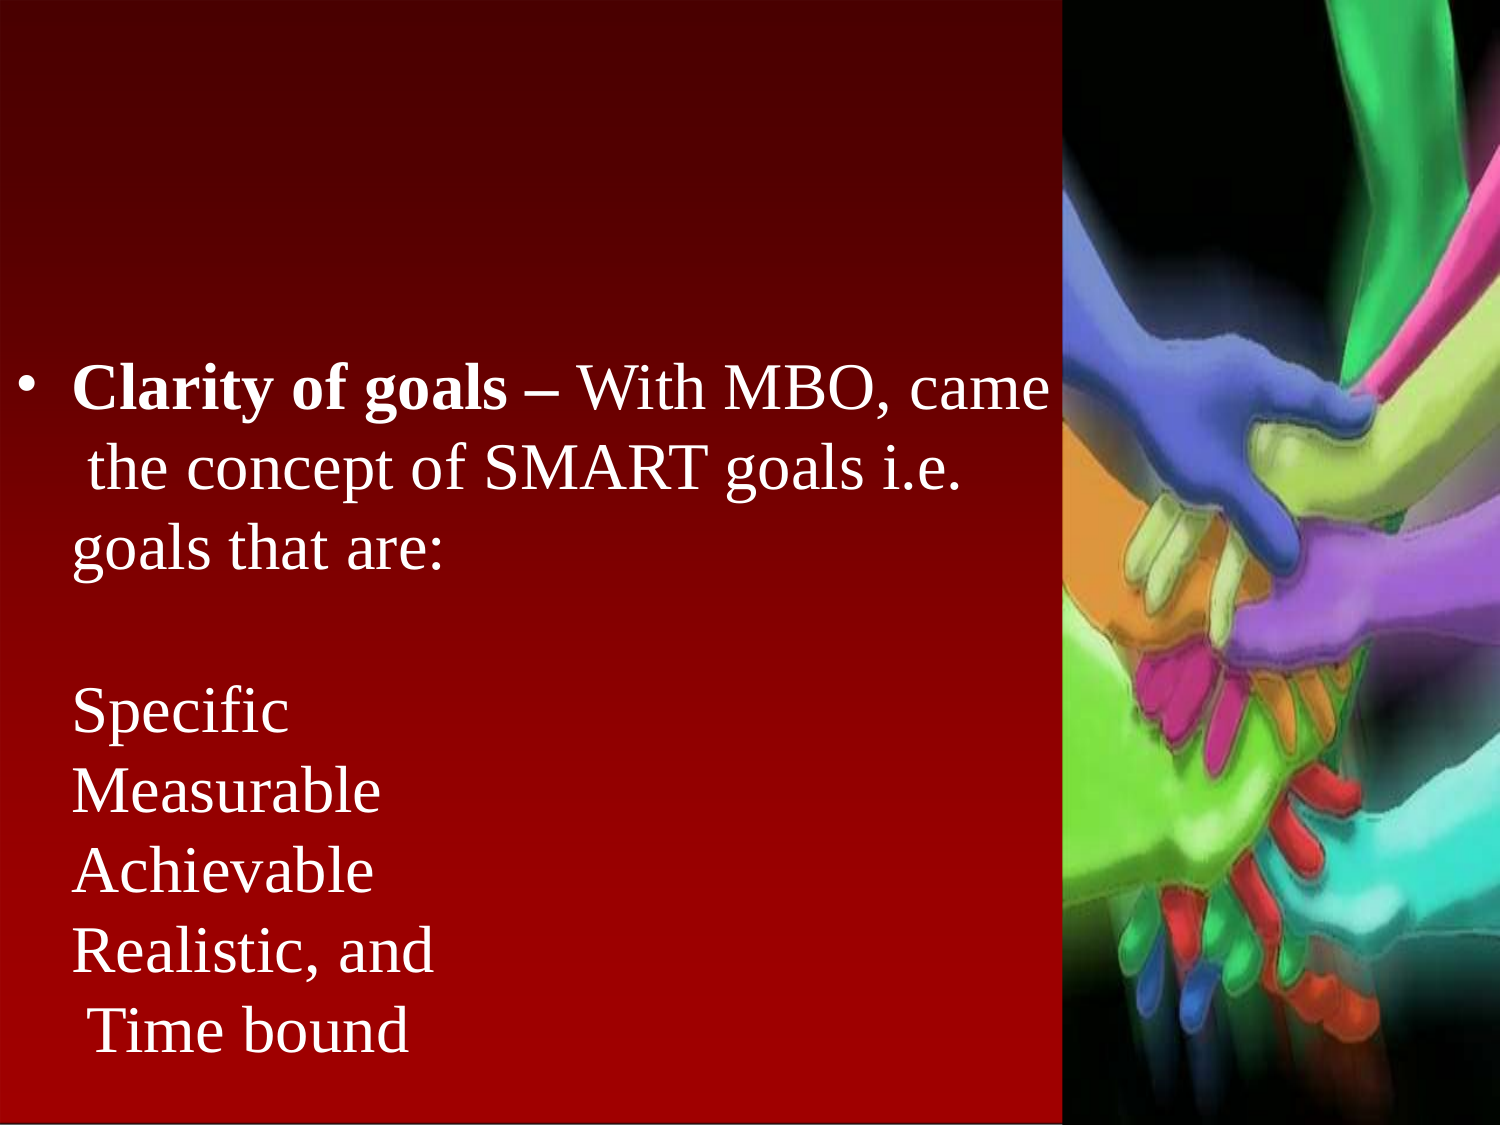

Clarity of goals – With MBO, came  the concept of SMART goals i.e.  goals that are:

Specific  Measurable  Achievable  Realistic, and  Time bound